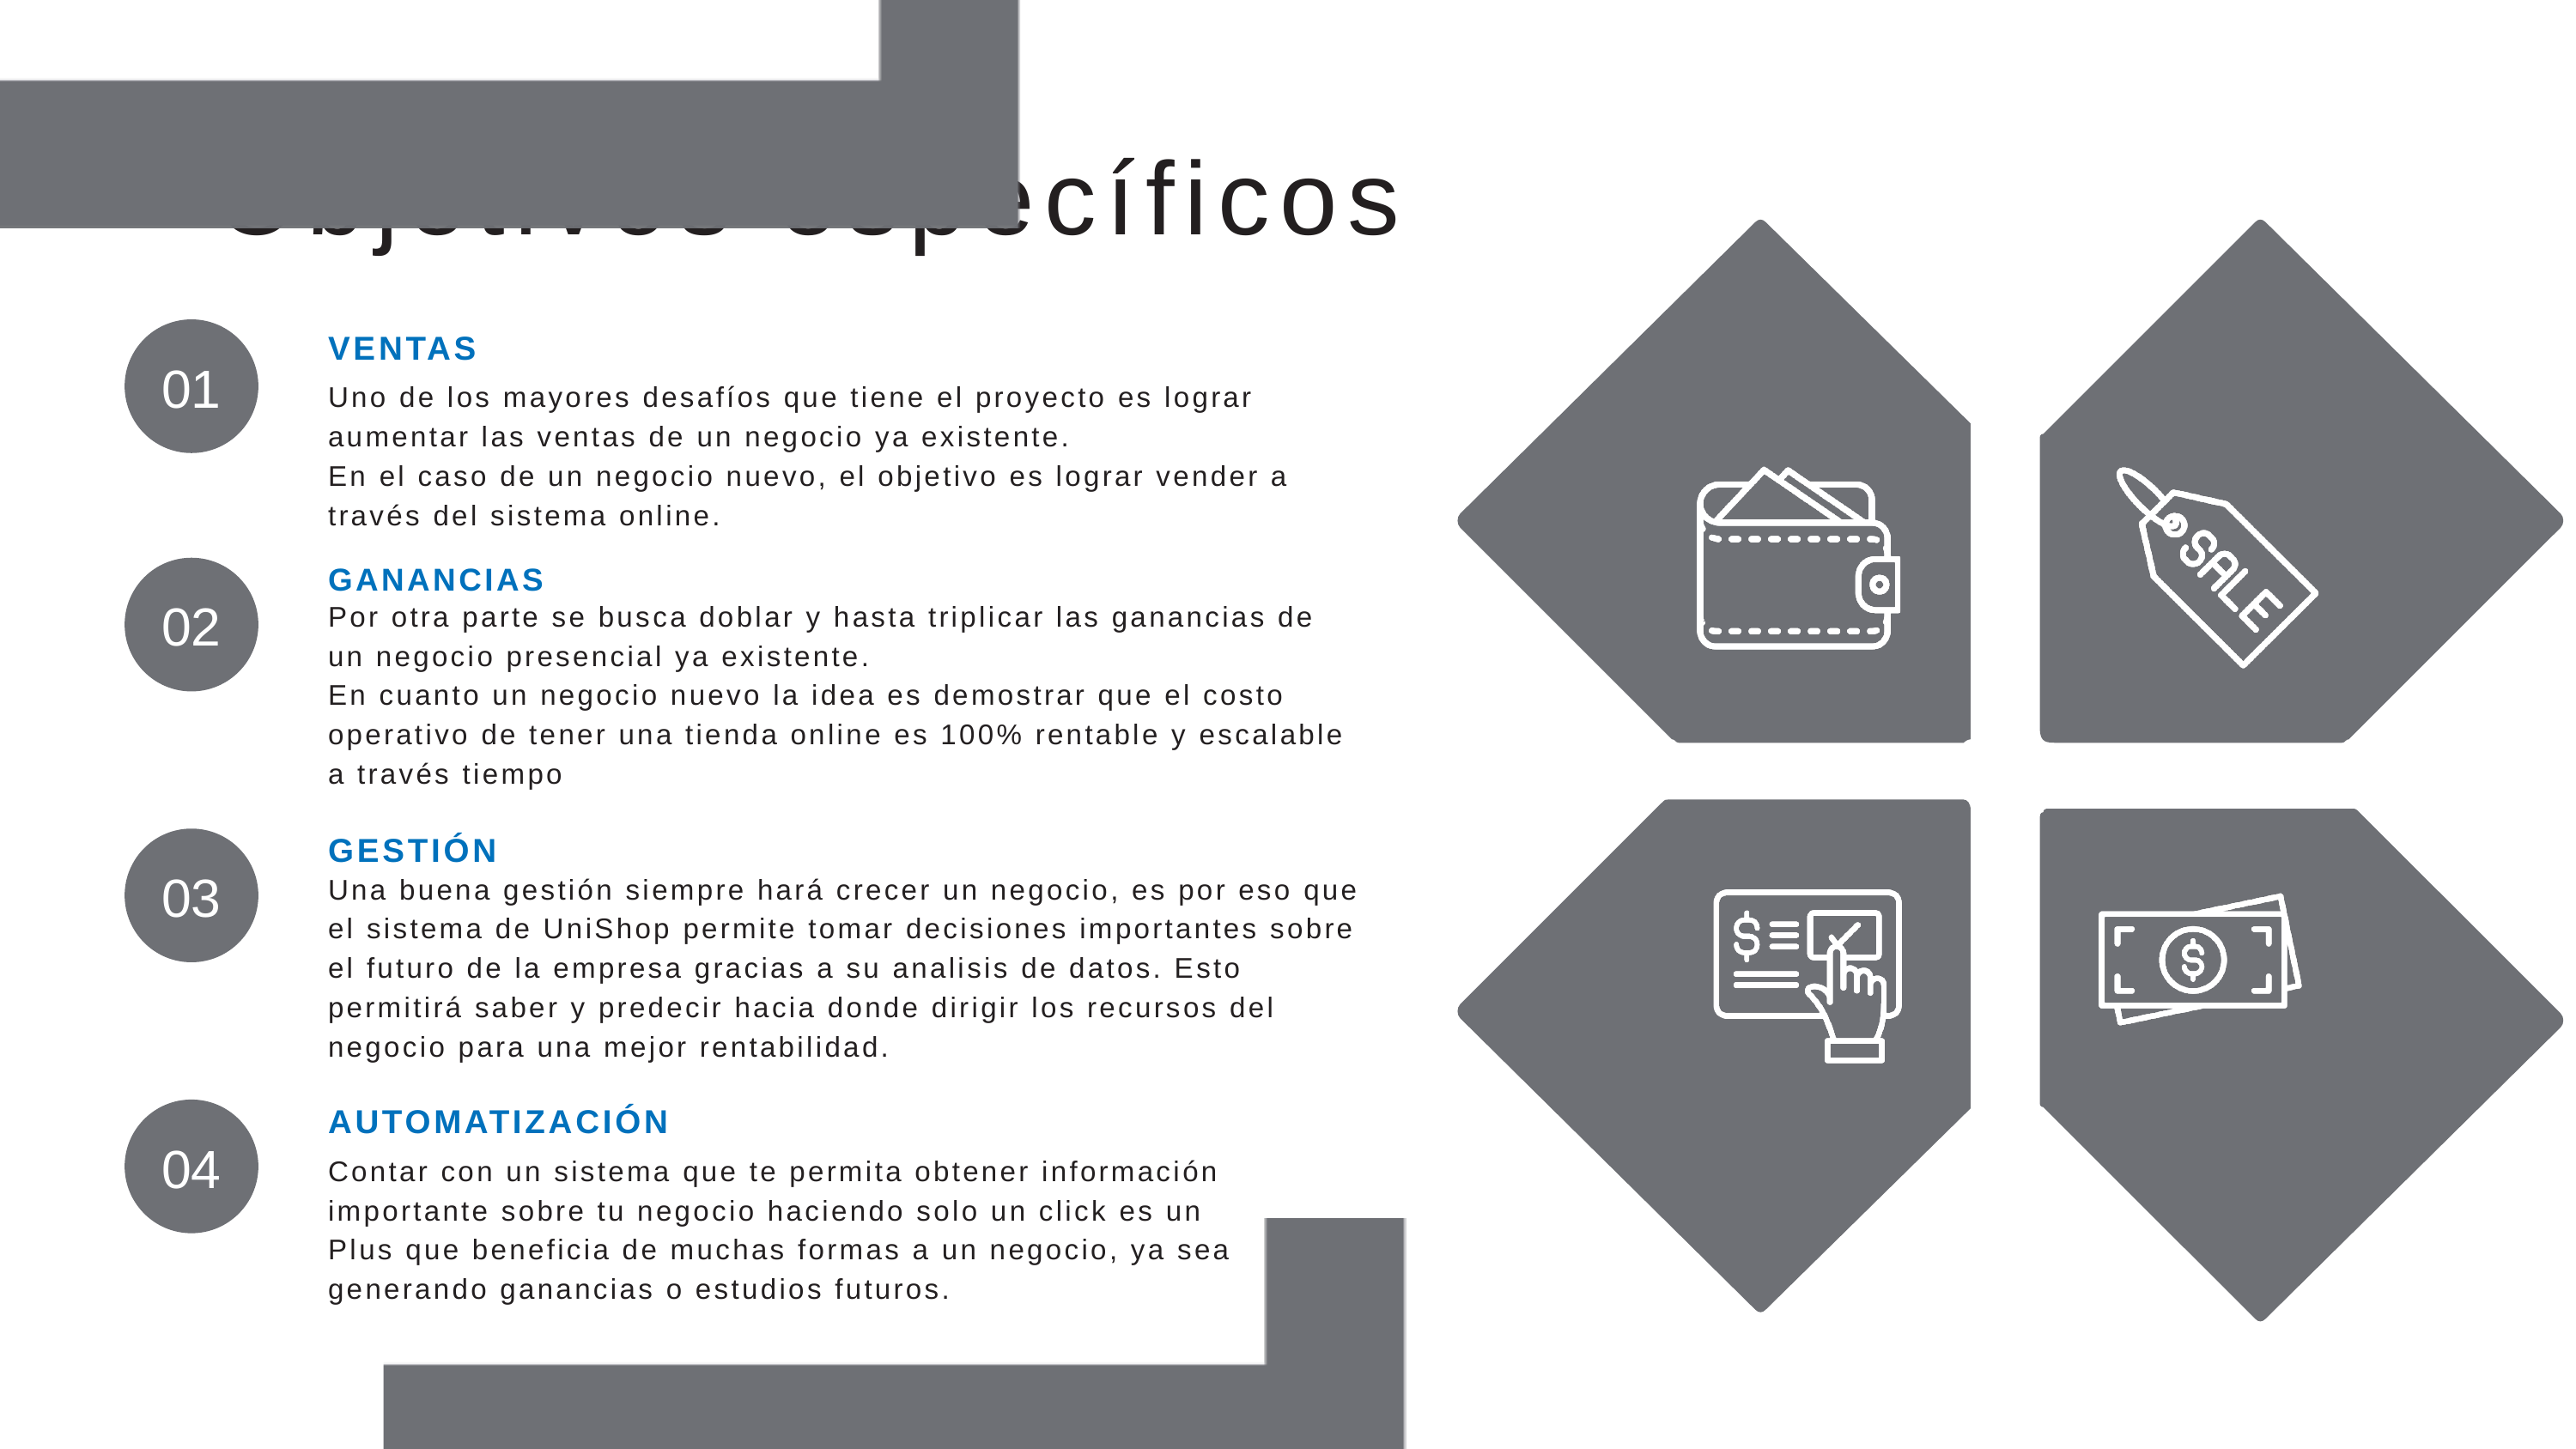

Objetivos específicos

01
VENTAS
Uno de los mayores desafíos que tiene el proyecto es lograr aumentar las ventas de un negocio ya existente.
En el caso de un negocio nuevo, el objetivo es lograr vender a través del sistema online.

GANANCIAS

02
Por otra parte se busca doblar y hasta triplicar las ganancias de un negocio presencial ya existente.
En cuanto un negocio nuevo la idea es demostrar que el costo operativo de tener una tienda online es 100% rentable y escalable a través tiempo

GESTIÓN

03
Una buena gestión siempre hará crecer un negocio, es por eso que el sistema de UniShop permite tomar decisiones importantes sobre el futuro de la empresa gracias a su analisis de datos. Esto permitirá saber y predecir hacia donde dirigir los recursos del negocio para una mejor rentabilidad.

AUTOMATIZACIÓN

04
Contar con un sistema que te permita obtener información importante sobre tu negocio haciendo solo un click es un Plus que beneficia de muchas formas a un negocio, ya sea generando ganancias o estudios futuros.